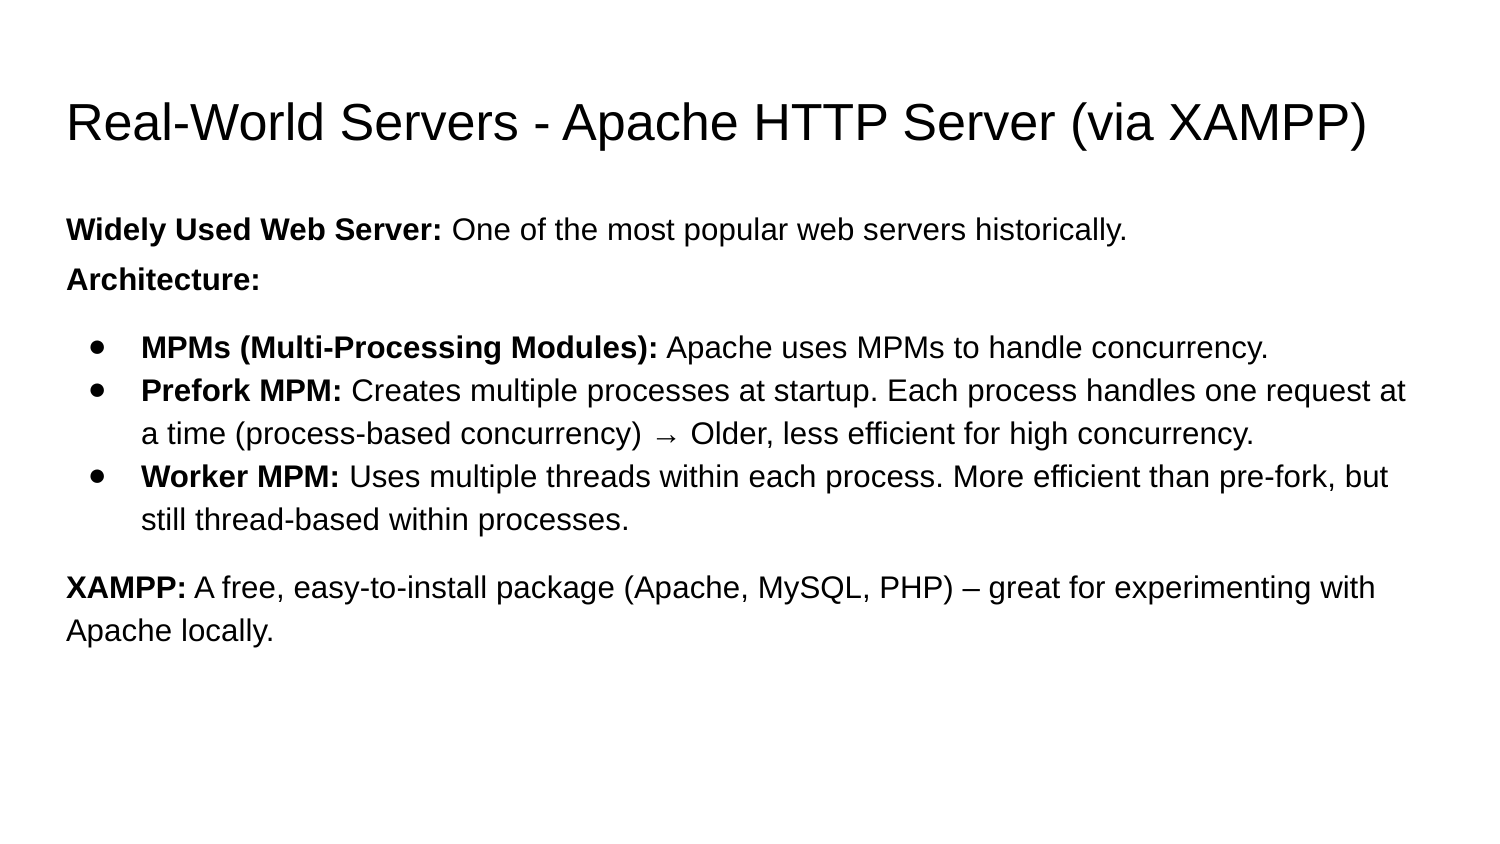

# Real-World Servers - Apache HTTP Server (via XAMPP)
Widely Used Web Server: One of the most popular web servers historically.
Architecture:
MPMs (Multi-Processing Modules): Apache uses MPMs to handle concurrency.
Prefork MPM: Creates multiple processes at startup. Each process handles one request at a time (process-based concurrency) → Older, less efficient for high concurrency.
Worker MPM: Uses multiple threads within each process. More efficient than pre-fork, but still thread-based within processes.
XAMPP: A free, easy-to-install package (Apache, MySQL, PHP) – great for experimenting with Apache locally.